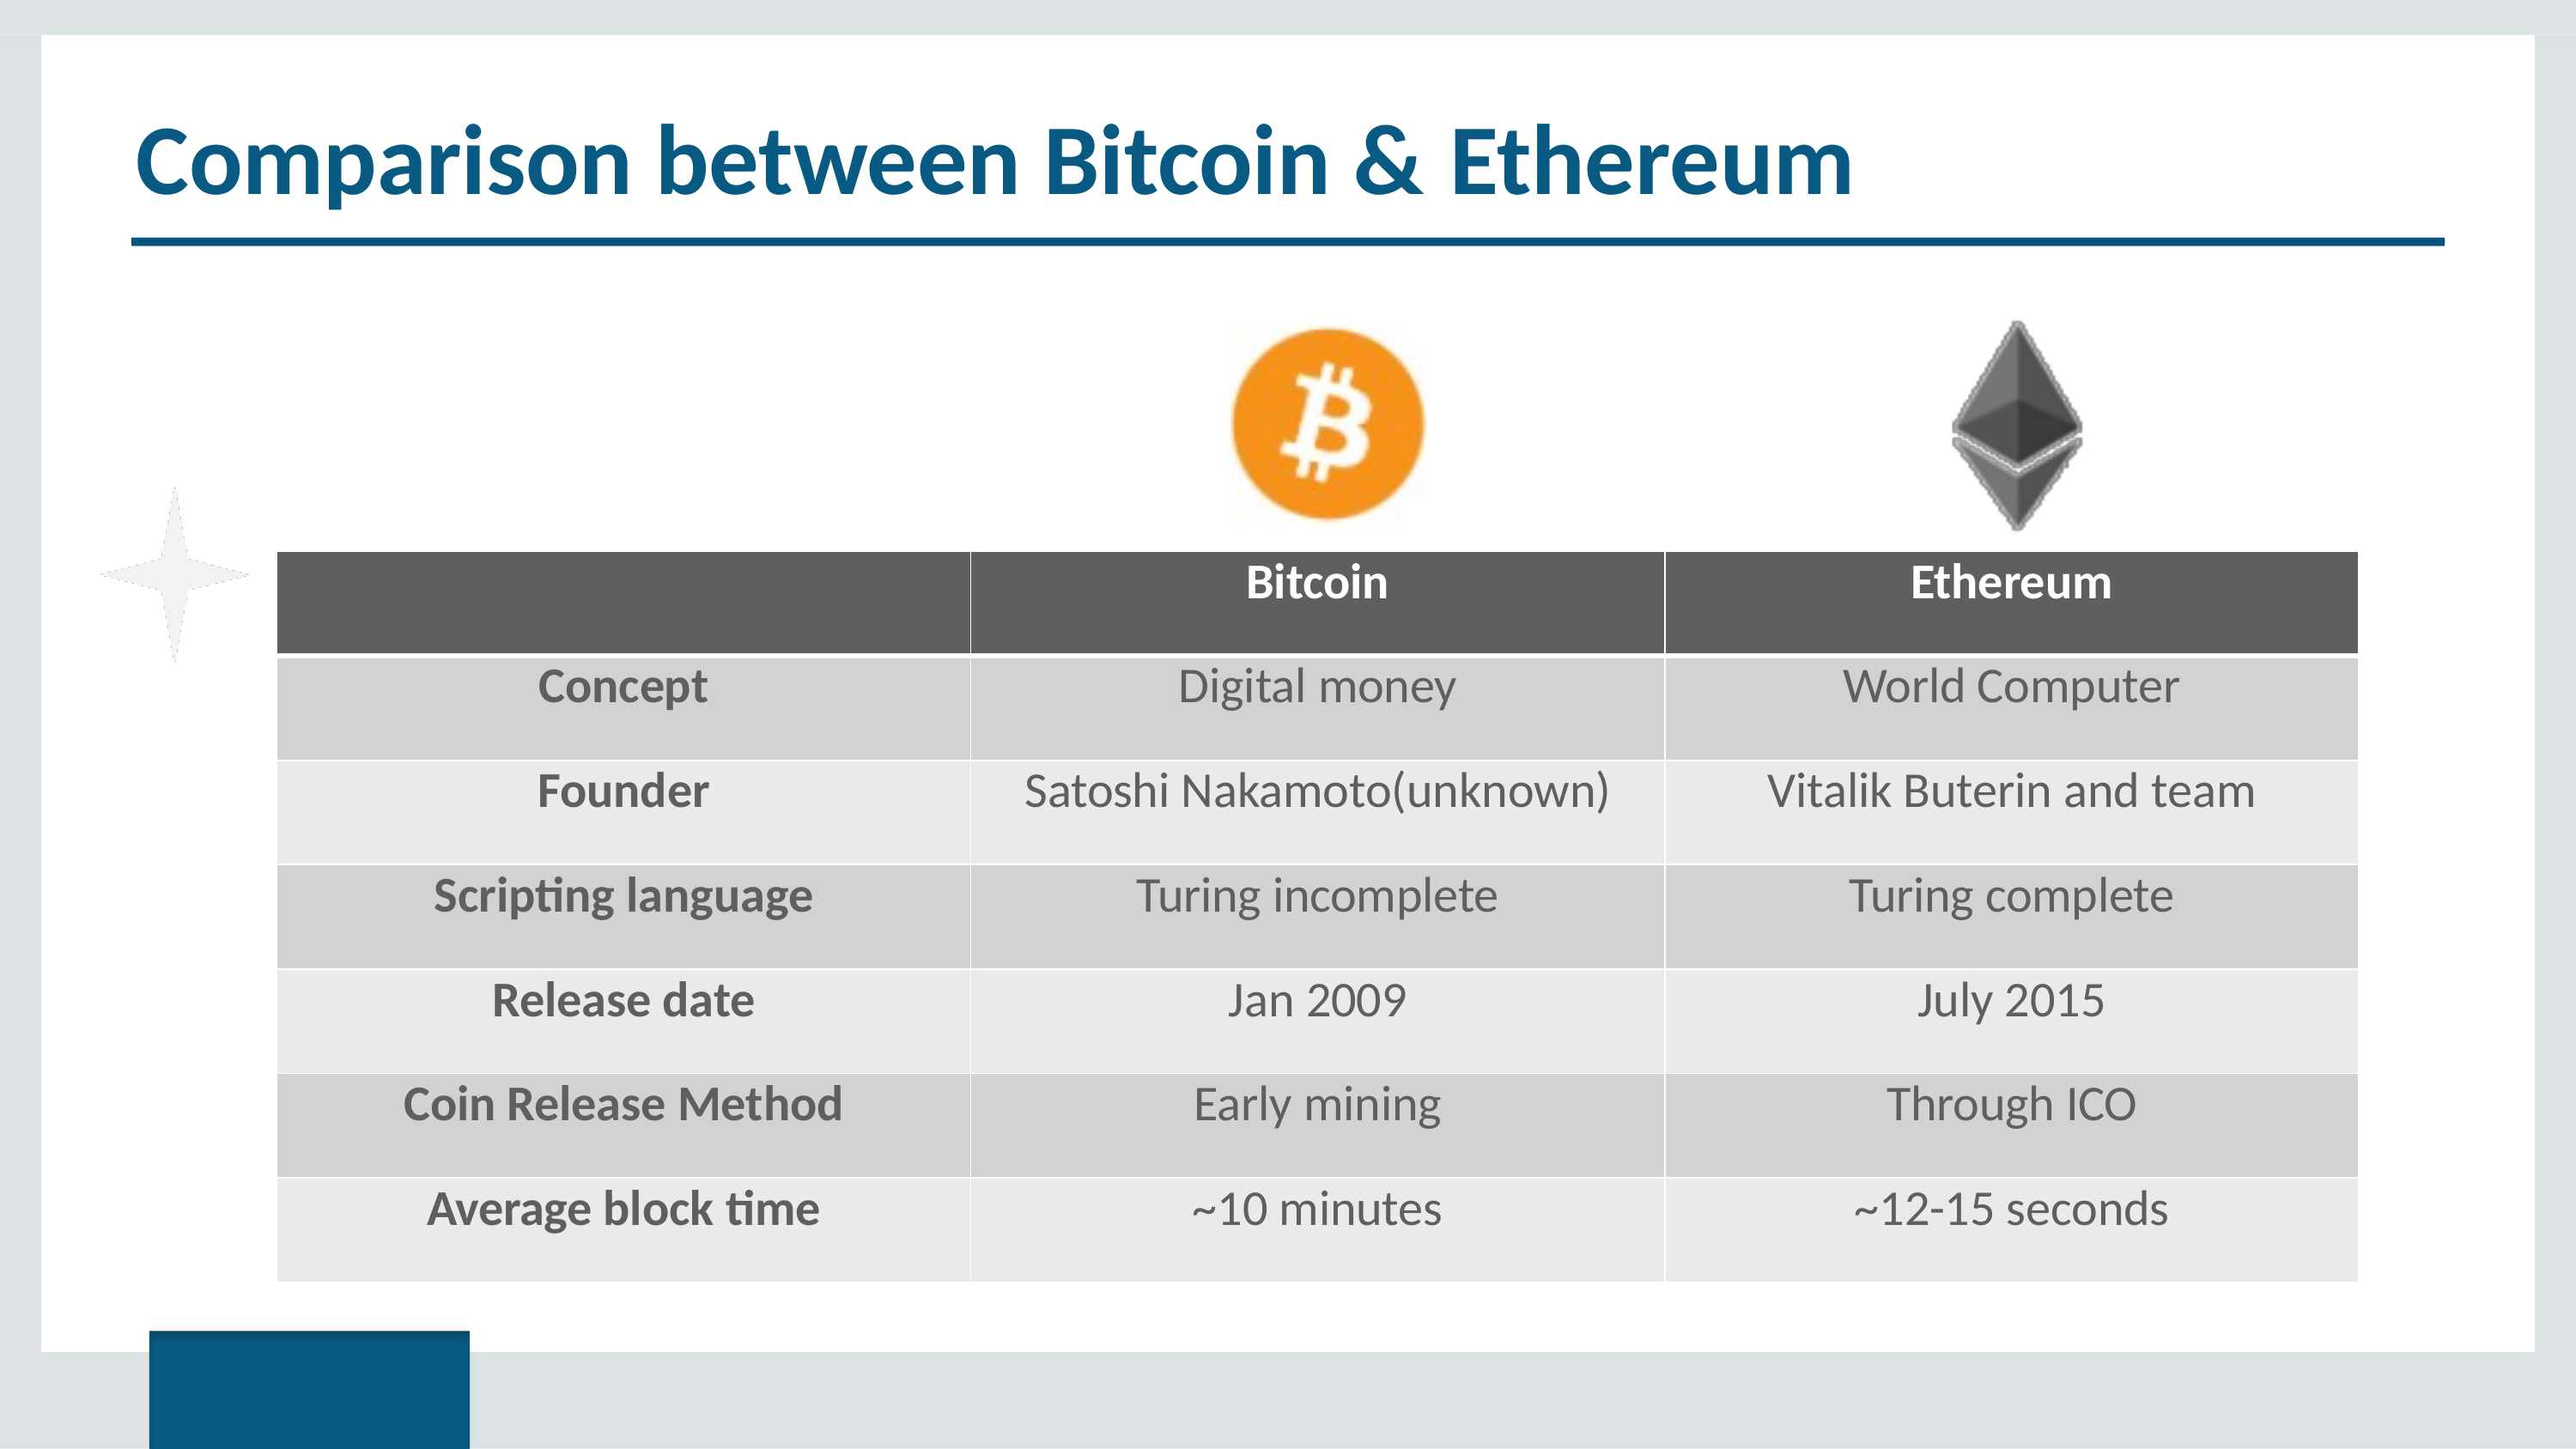

# Comparison between Bitcoin & Ethereum

|  | Bitcoin | Ethereum |
| --- | --- | --- |
| Concept | Digital money | World Computer |
| Founder | Satoshi Nakamoto(unknown) | Vitalik Buterin and team |
| Scripting language | Turing incomplete | Turing complete |
| Release date | Jan 2009 | July 2015 |
| Coin Release Method | Early mining | Through ICO |
| Average block time | ~10 minutes | ~12-15 seconds |